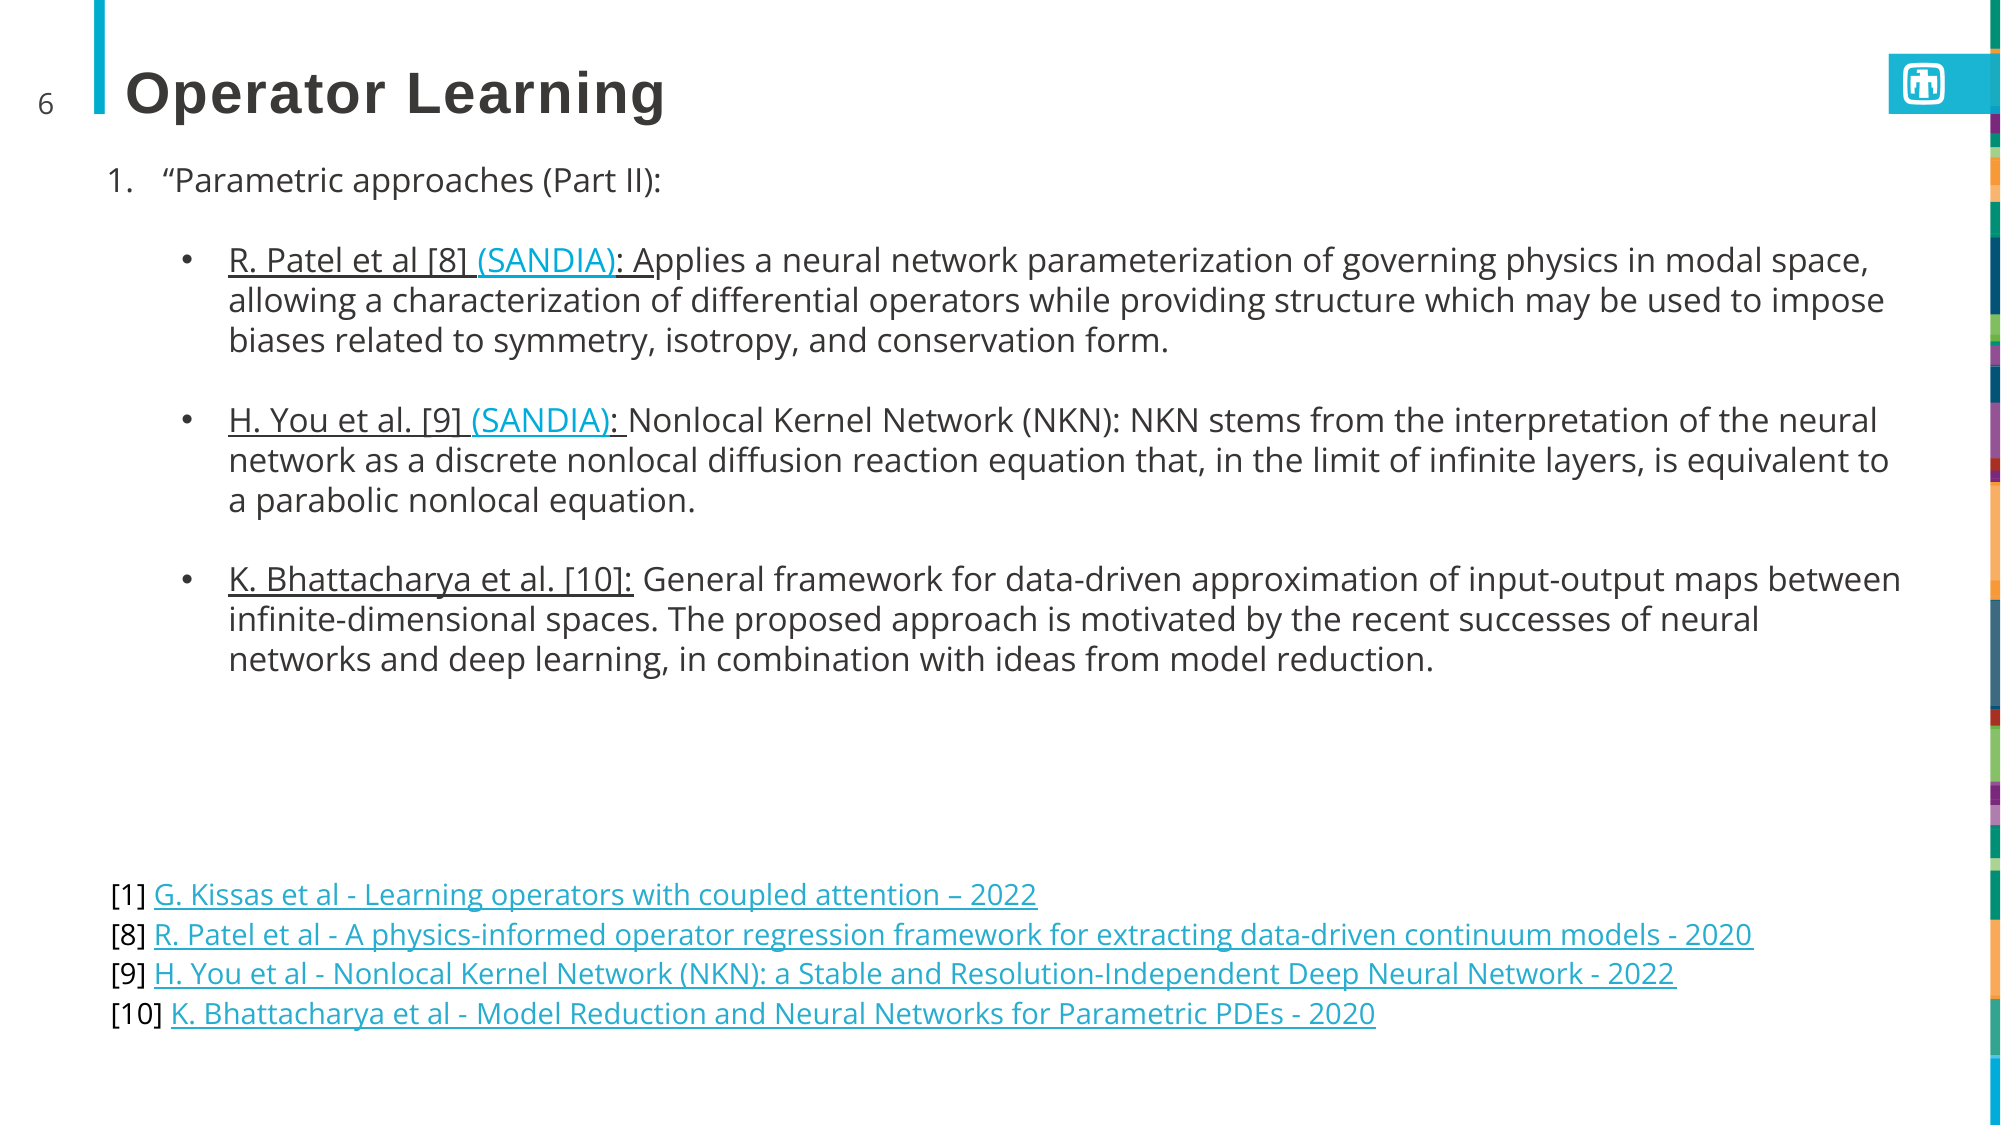

6
# Operator Learning
“Parametric approaches (Part II):

R. Patel et al [8] (SANDIA): Applies a neural network parameterization of governing physics in modal space, allowing a characterization of differential operators while providing structure which may be used to impose biases related to symmetry, isotropy, and conservation form.

H. You et al. [9] (SANDIA): Nonlocal Kernel Network (NKN): NKN stems from the interpretation of the neural network as a discrete nonlocal diffusion reaction equation that, in the limit of infinite layers, is equivalent to a parabolic nonlocal equation.

K. Bhattacharya et al. [10]: General framework for data-driven approximation of input-output maps between infinite-dimensional spaces. The proposed approach is motivated by the recent successes of neural networks and deep learning, in combination with ideas from model reduction.
[1] G. Kissas et al - Learning operators with coupled attention – 2022
[8] R. Patel et al - A physics-informed operator regression framework for extracting data-driven continuum models - 2020
[9] H. You et al - Nonlocal Kernel Network (NKN): a Stable and Resolution-Independent Deep Neural Network - 2022
[10] K. Bhattacharya et al - Model Reduction and Neural Networks for Parametric PDEs - 2020